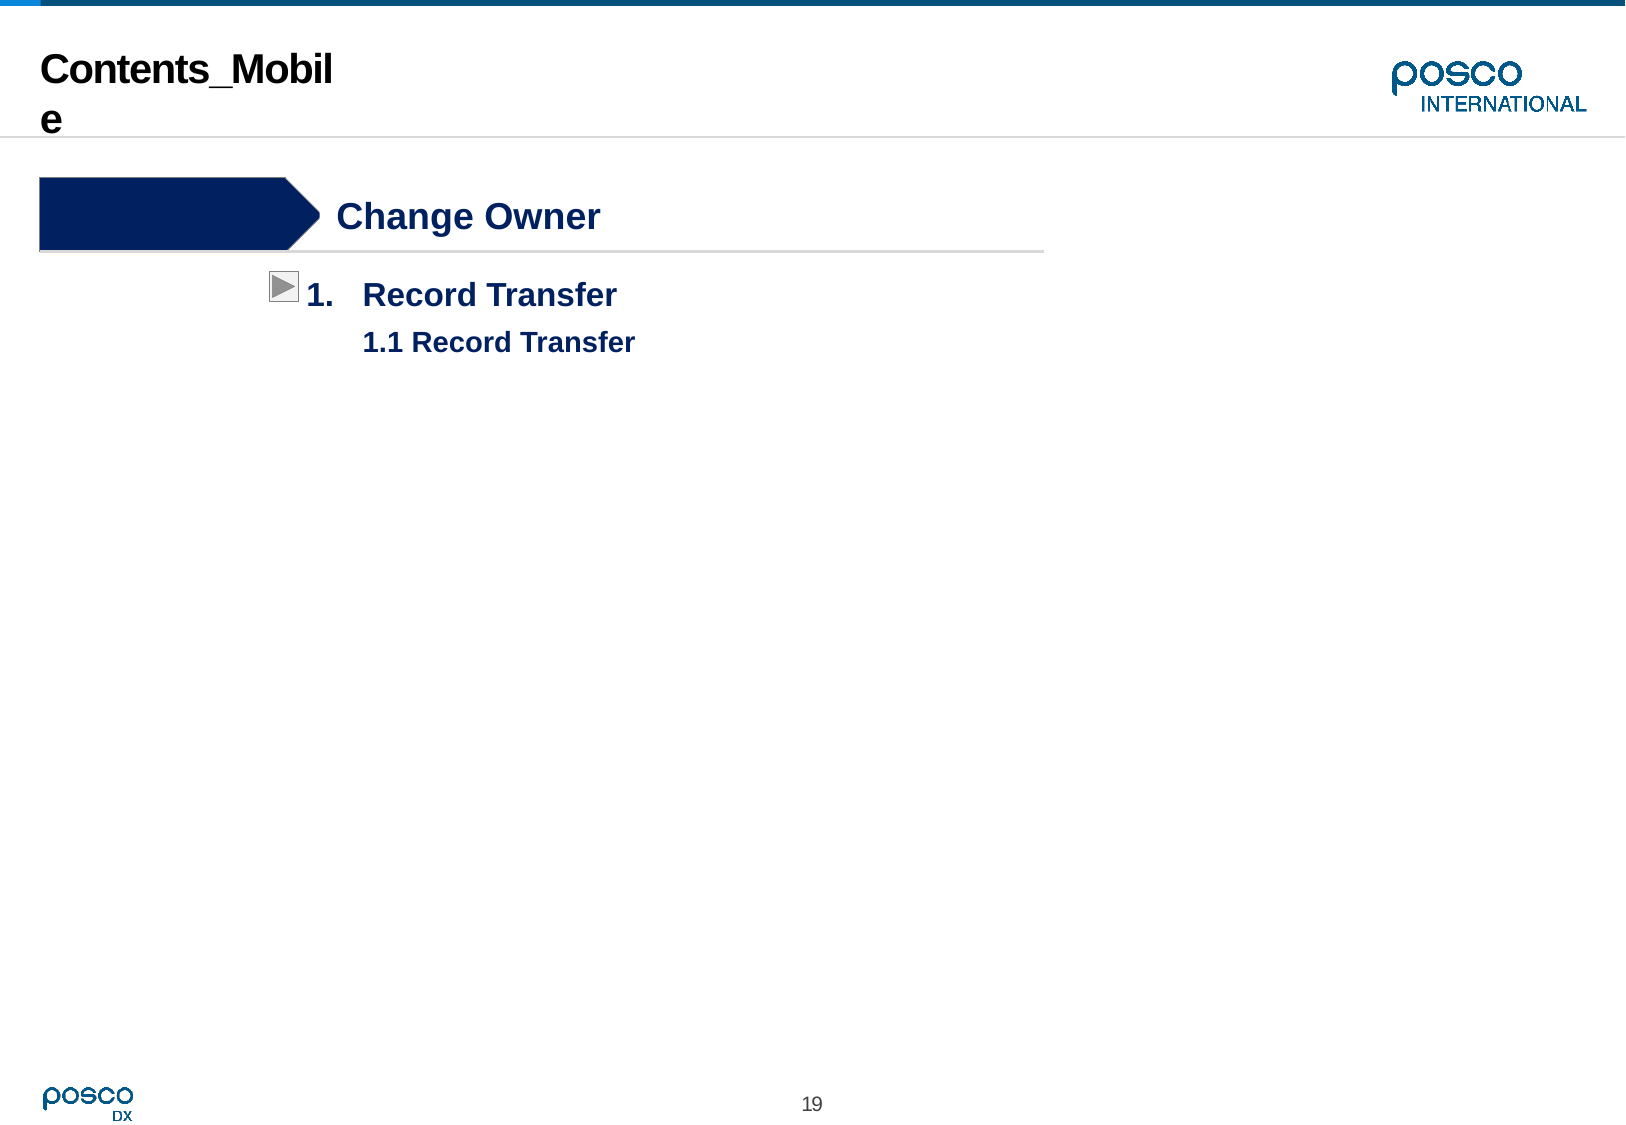

# Contents_Mobile
Step 5
Change Owner
Record Transfer
1.1 Record Transfer